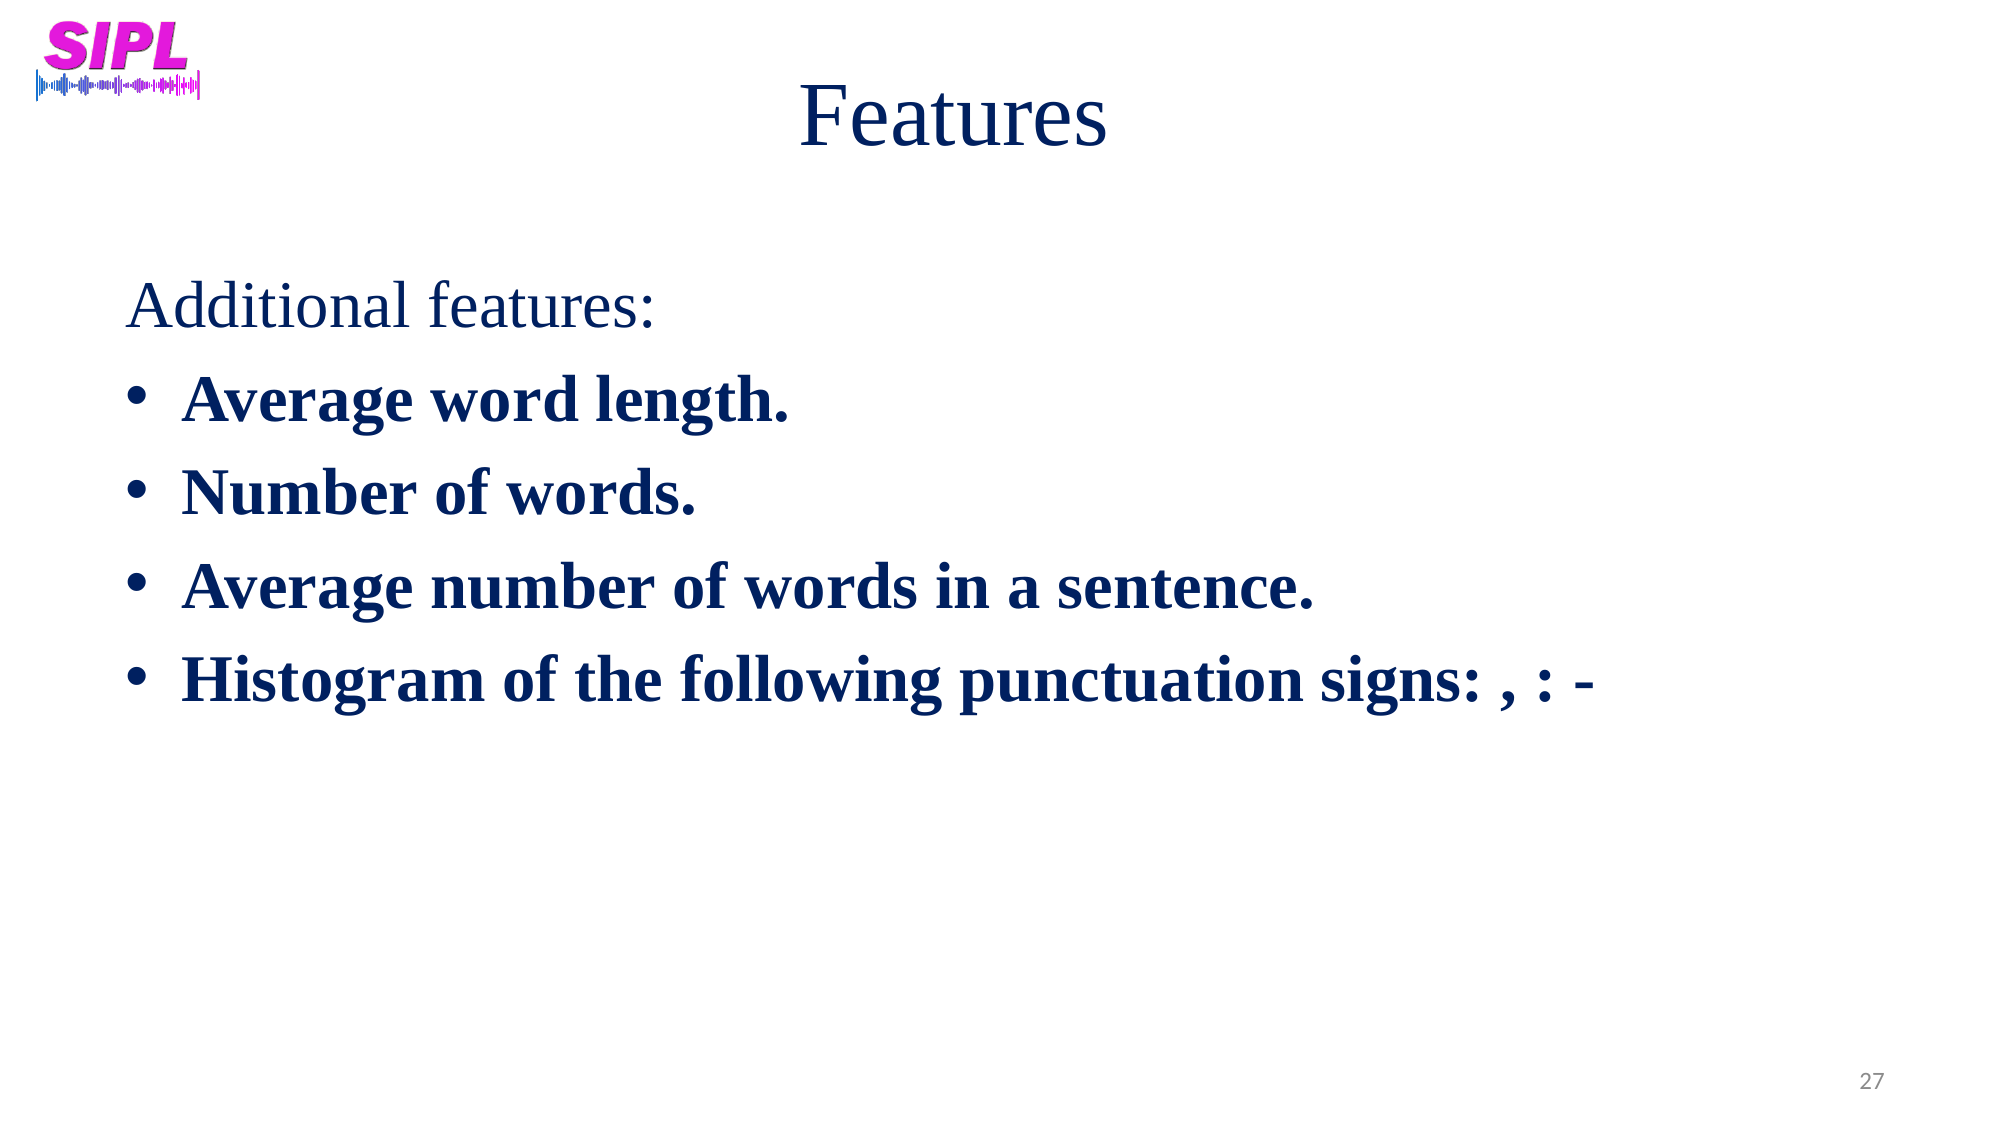

# Features
Additional features:
Average word length.
Number of words.
Average number of words in a sentence.
Histogram of the following punctuation signs: , : -
27